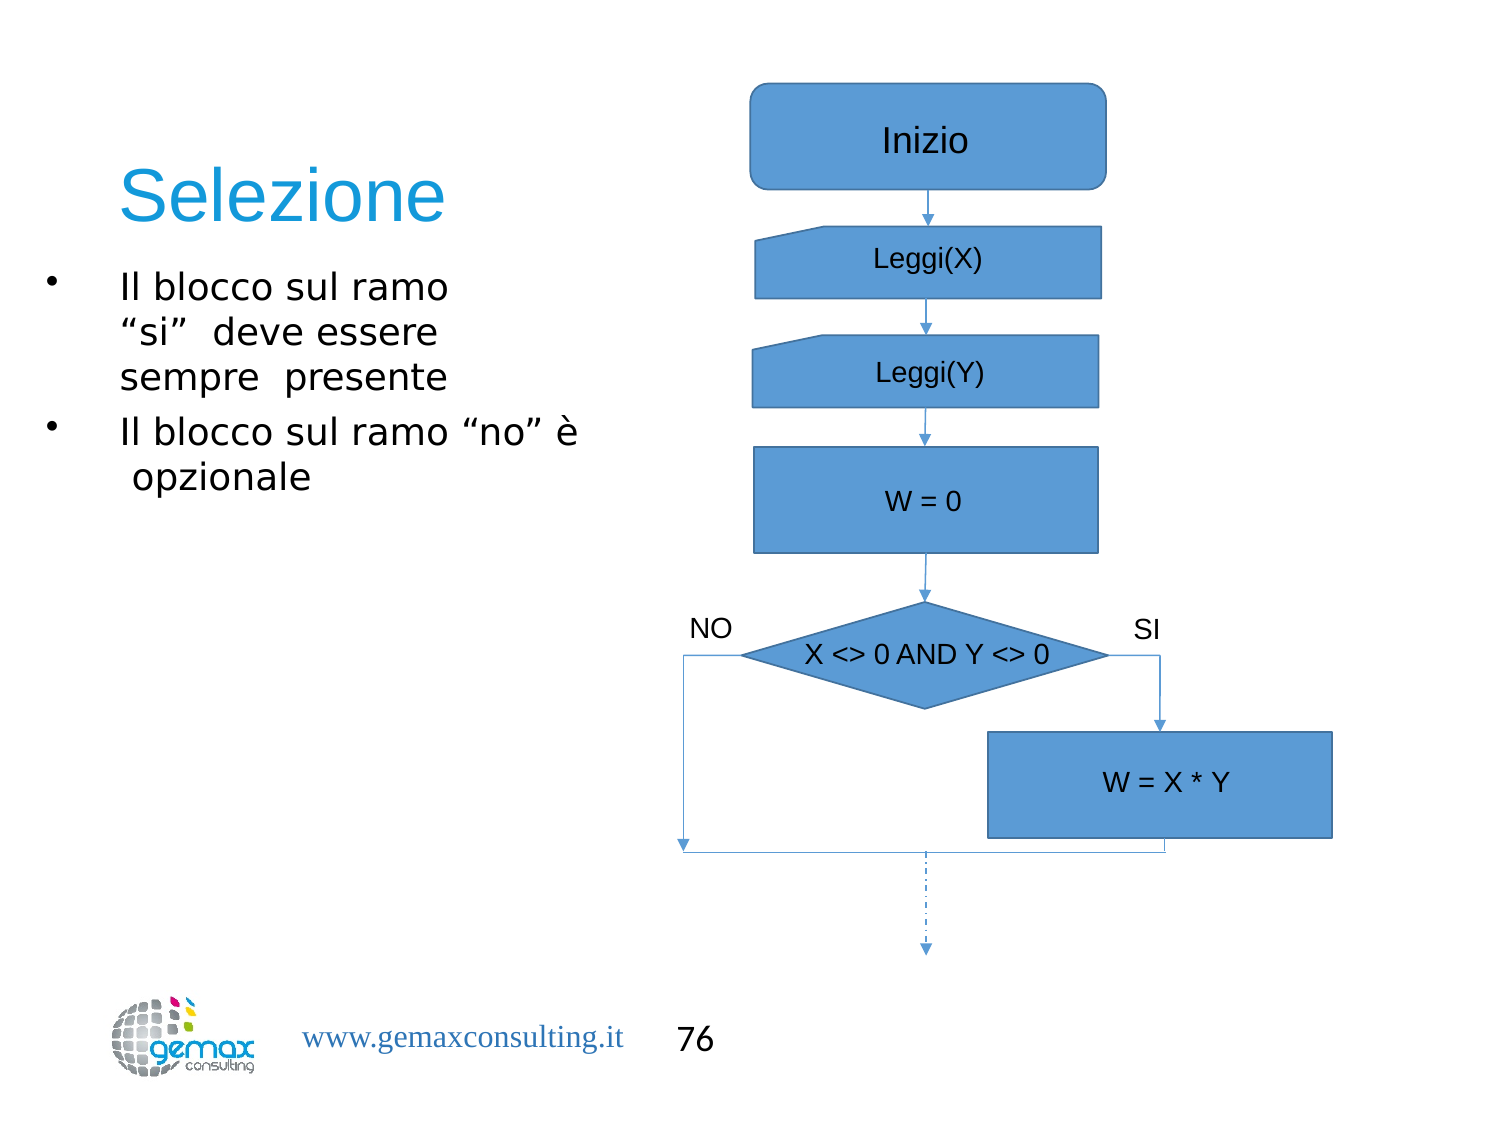

# Selezione

Inizio

Leggi(X)
Il blocco sul ramo “si”  deve essere sempre  presente
Il blocco sul ramo “no” è  opzionale

Leggi(Y)

W = 0

NO
SI
X <> 0 AND Y <> 0

W = X * Y
76